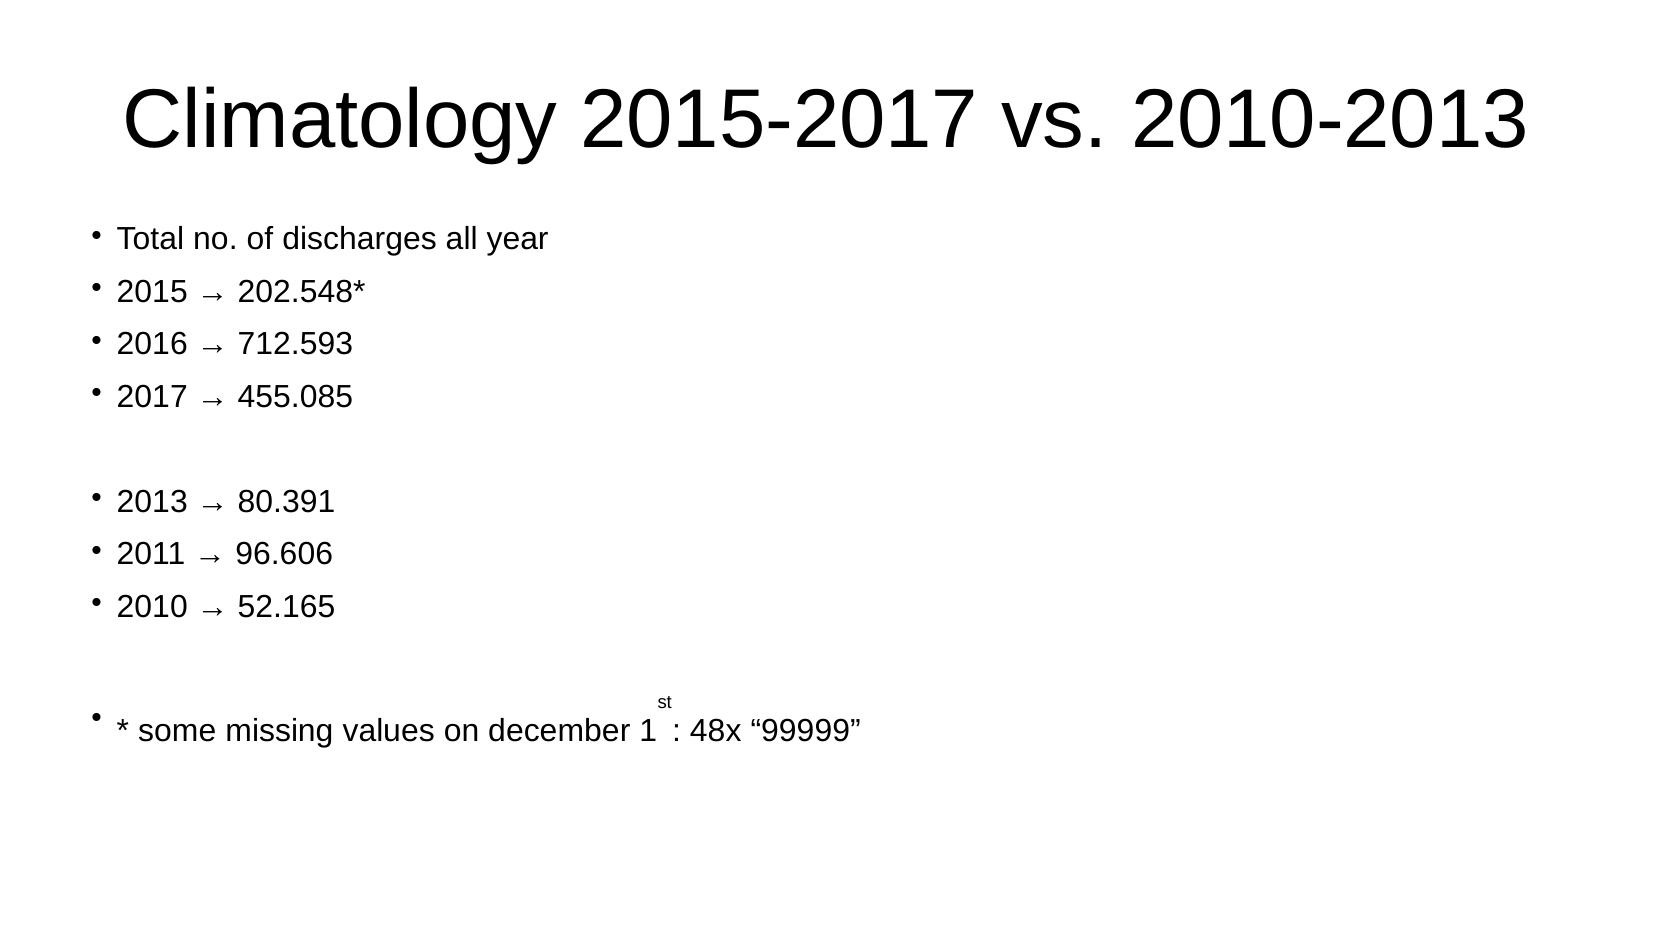

Climatology 2015-2017 vs. 2010-2013
Total no. of discharges all year
2015 → 202.548*
2016 → 712.593
2017 → 455.085

2013 → 80.391
2011 → 96.606
2010 → 52.165

* some missing values on december 1st: 48x “99999”